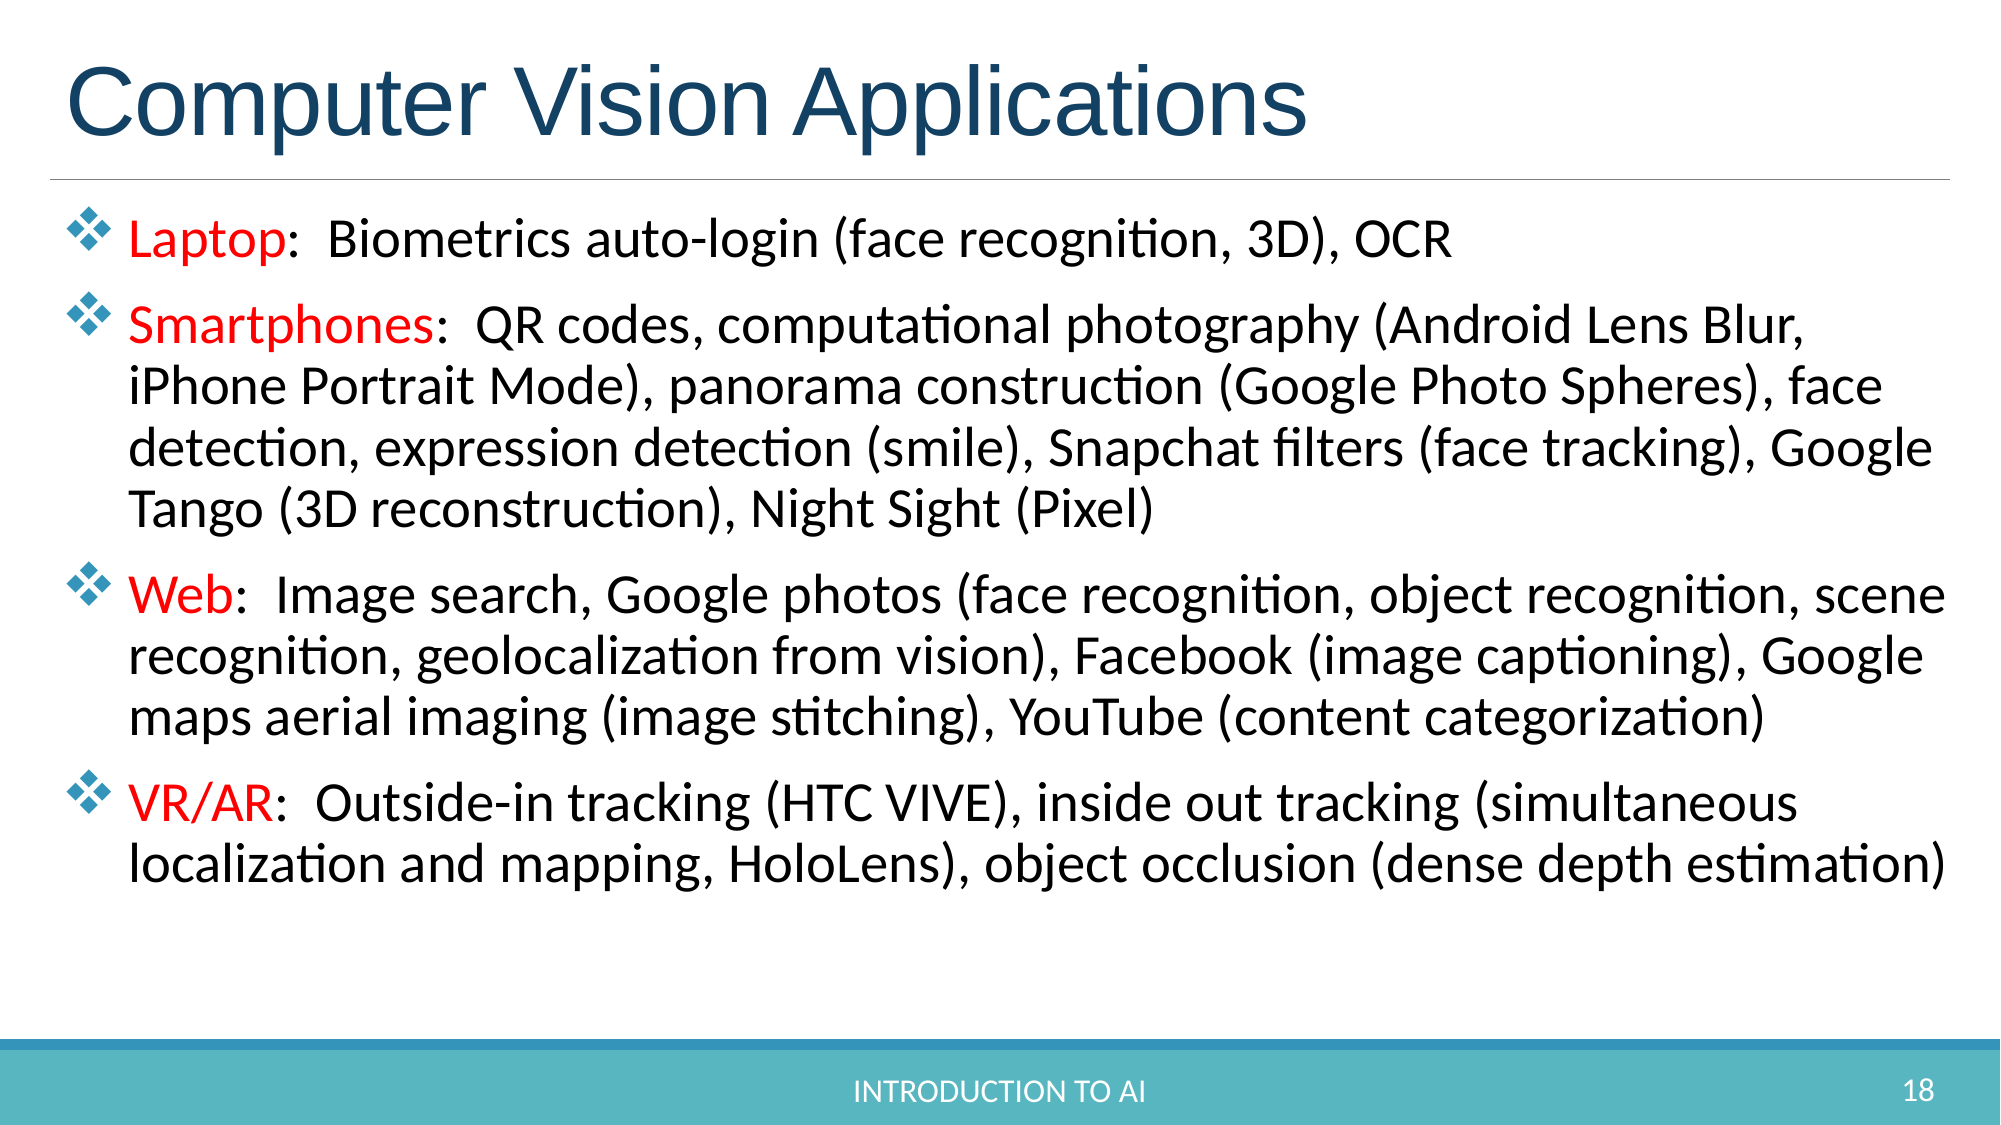

# Computer Vision Applications
Laptop:  Biometrics auto-login (face recognition, 3D), OCR
Smartphones:  QR codes, computational photography (Android Lens Blur, iPhone Portrait Mode), panorama construction (Google Photo Spheres), face detection, expression detection (smile), Snapchat filters (face tracking), Google Tango (3D reconstruction), Night Sight (Pixel)
Web:  Image search, Google photos (face recognition, object recognition, scene recognition, geolocalization from vision), Facebook (image captioning), Google maps aerial imaging (image stitching), YouTube (content categorization)
VR/AR:  Outside-in tracking (HTC VIVE), inside out tracking (simultaneous localization and mapping, HoloLens), object occlusion (dense depth estimation)

18
Introduction to AI